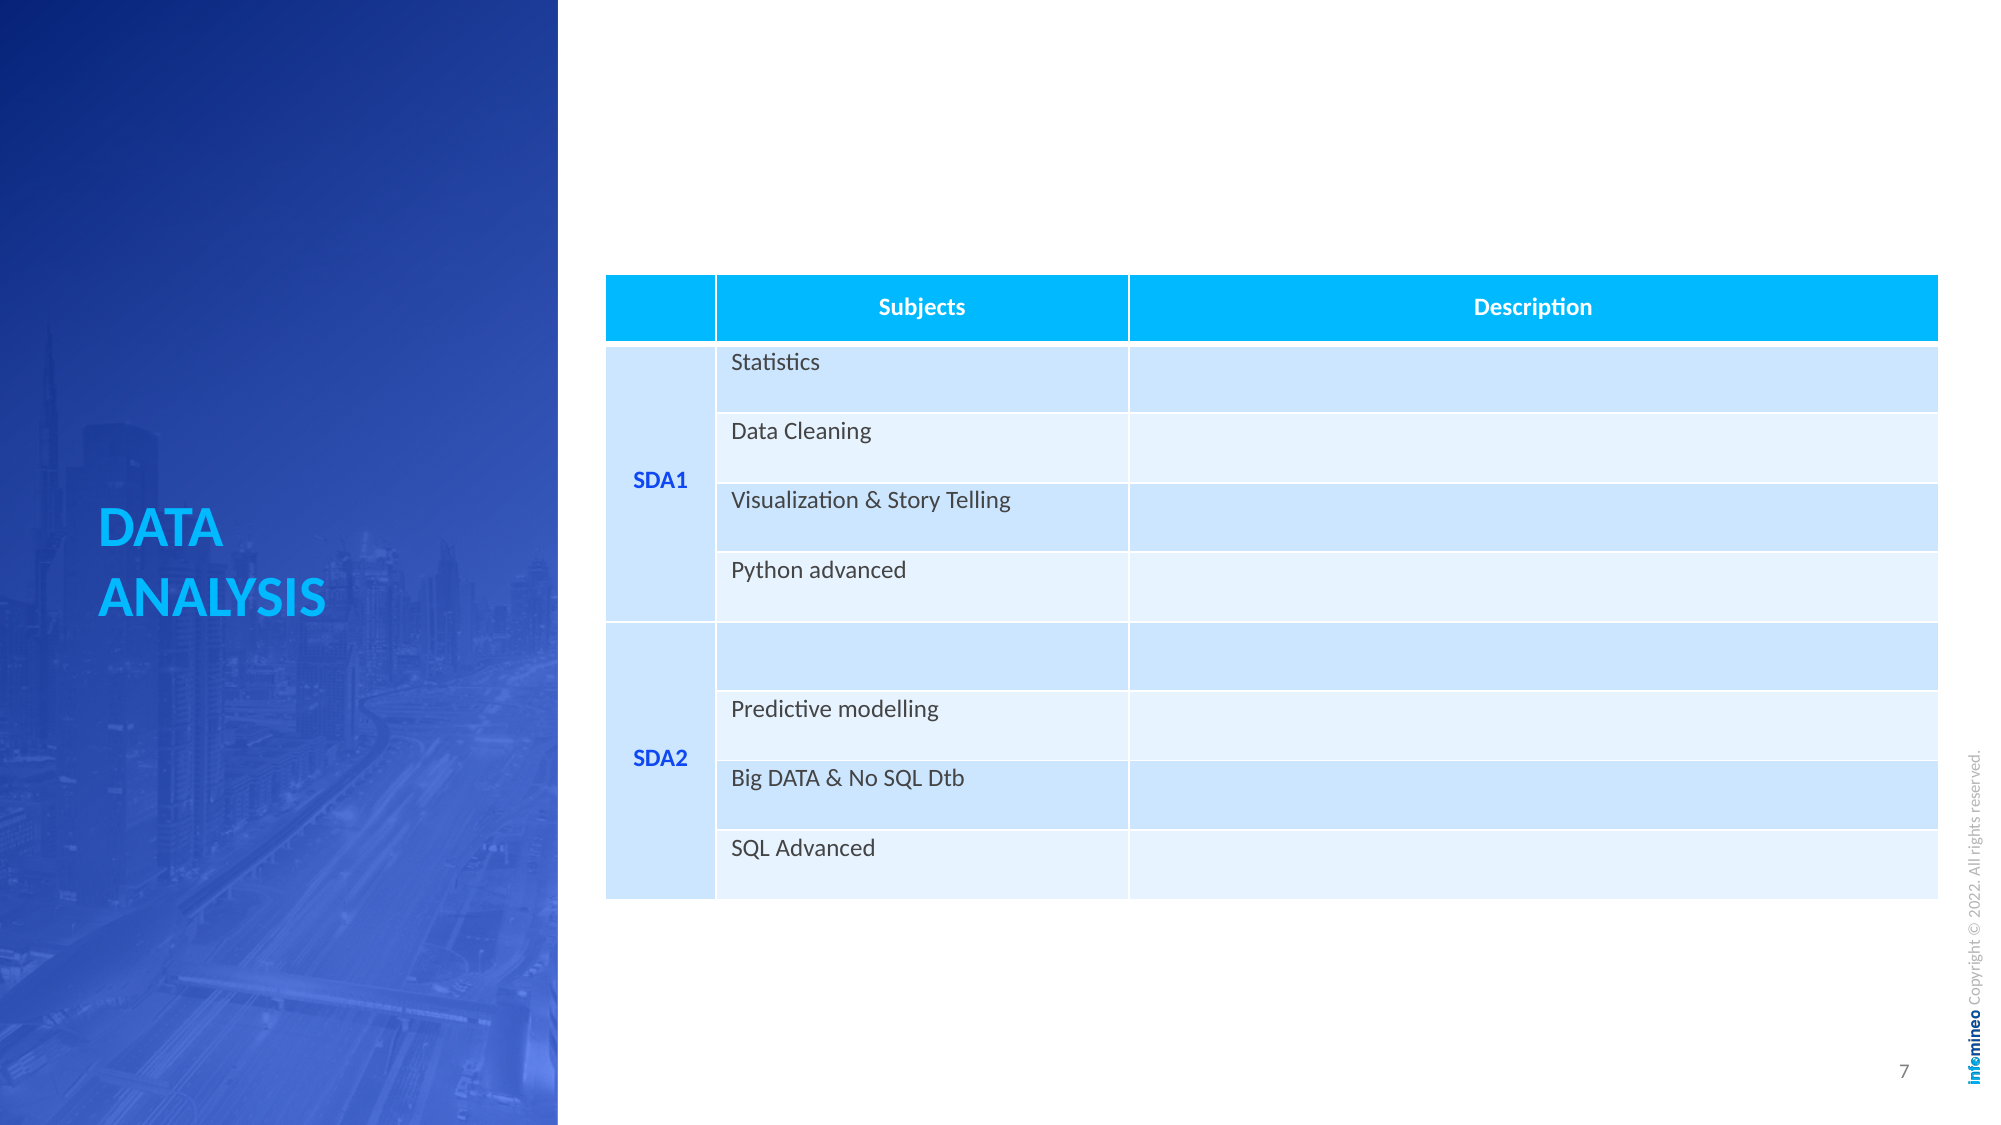

|  | Subjects | Description |
| --- | --- | --- |
| SDA1 | Statistics |  |
|  | Data Cleaning |  |
|  | Visualization & Story Telling |  |
|  | Python advanced |  |
| SDA2 |  |  |
|  | Predictive modelling |  |
|  | Big DATA & No SQL Dtb |  |
|  | SQL Advanced |  |
DATA ANALYSIS